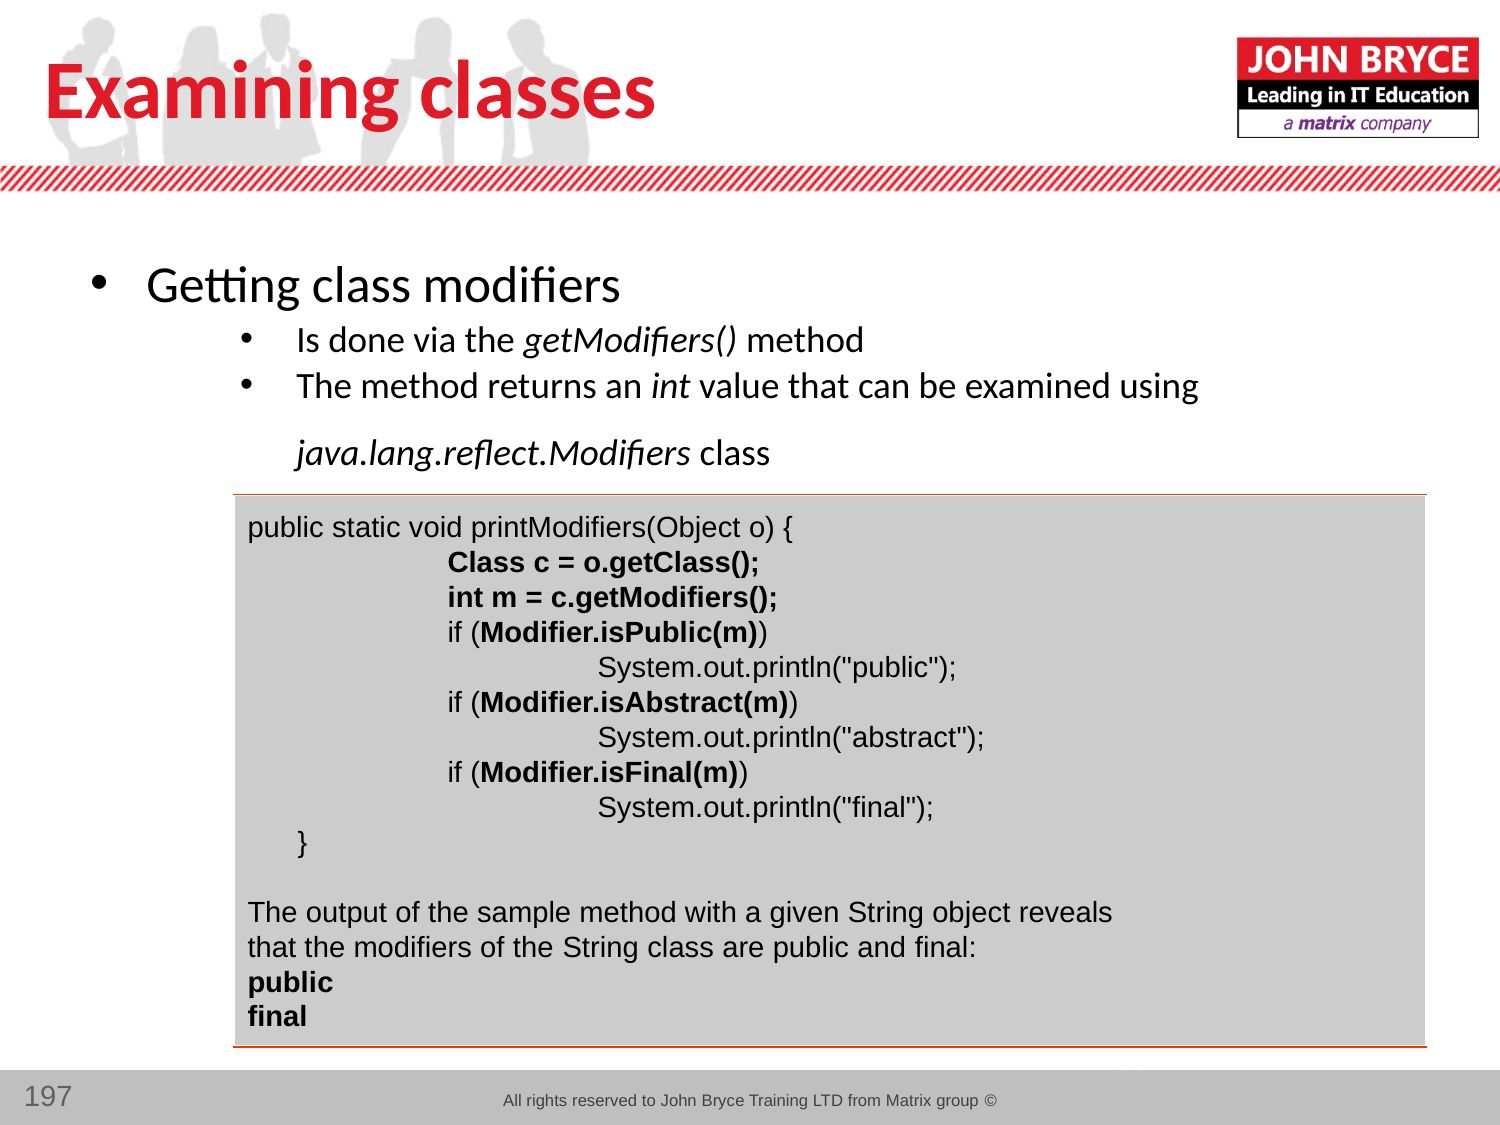

# Examining classes
Getting class modifiers
Is done via the getModifiers() method
The method returns an int value that can be examined using java.lang.reflect.Modifiers class
public static void printModifiers(Object o) {
		Class c = o.getClass();
		int m = c.getModifiers();
		if (Modifier.isPublic(m))
			System.out.println("public");
		if (Modifier.isAbstract(m))
			System.out.println("abstract");
		if (Modifier.isFinal(m))
			System.out.println("final");
	}

The output of the sample method with a given String object reveals
that the modifiers of the String class are public and final:
public
final